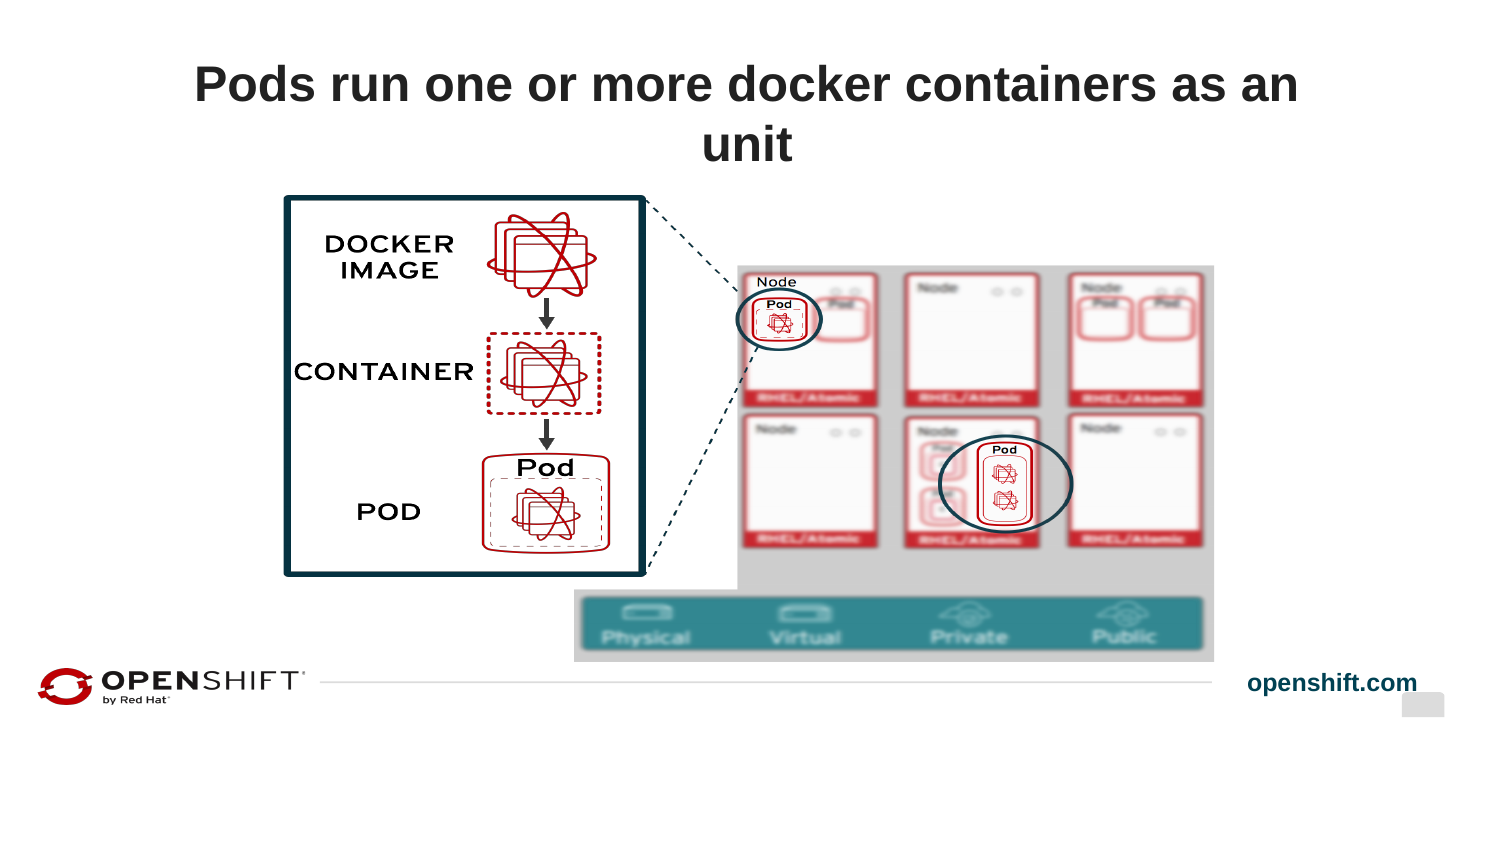

Pods run one or more docker containers as an unit

openshift.com